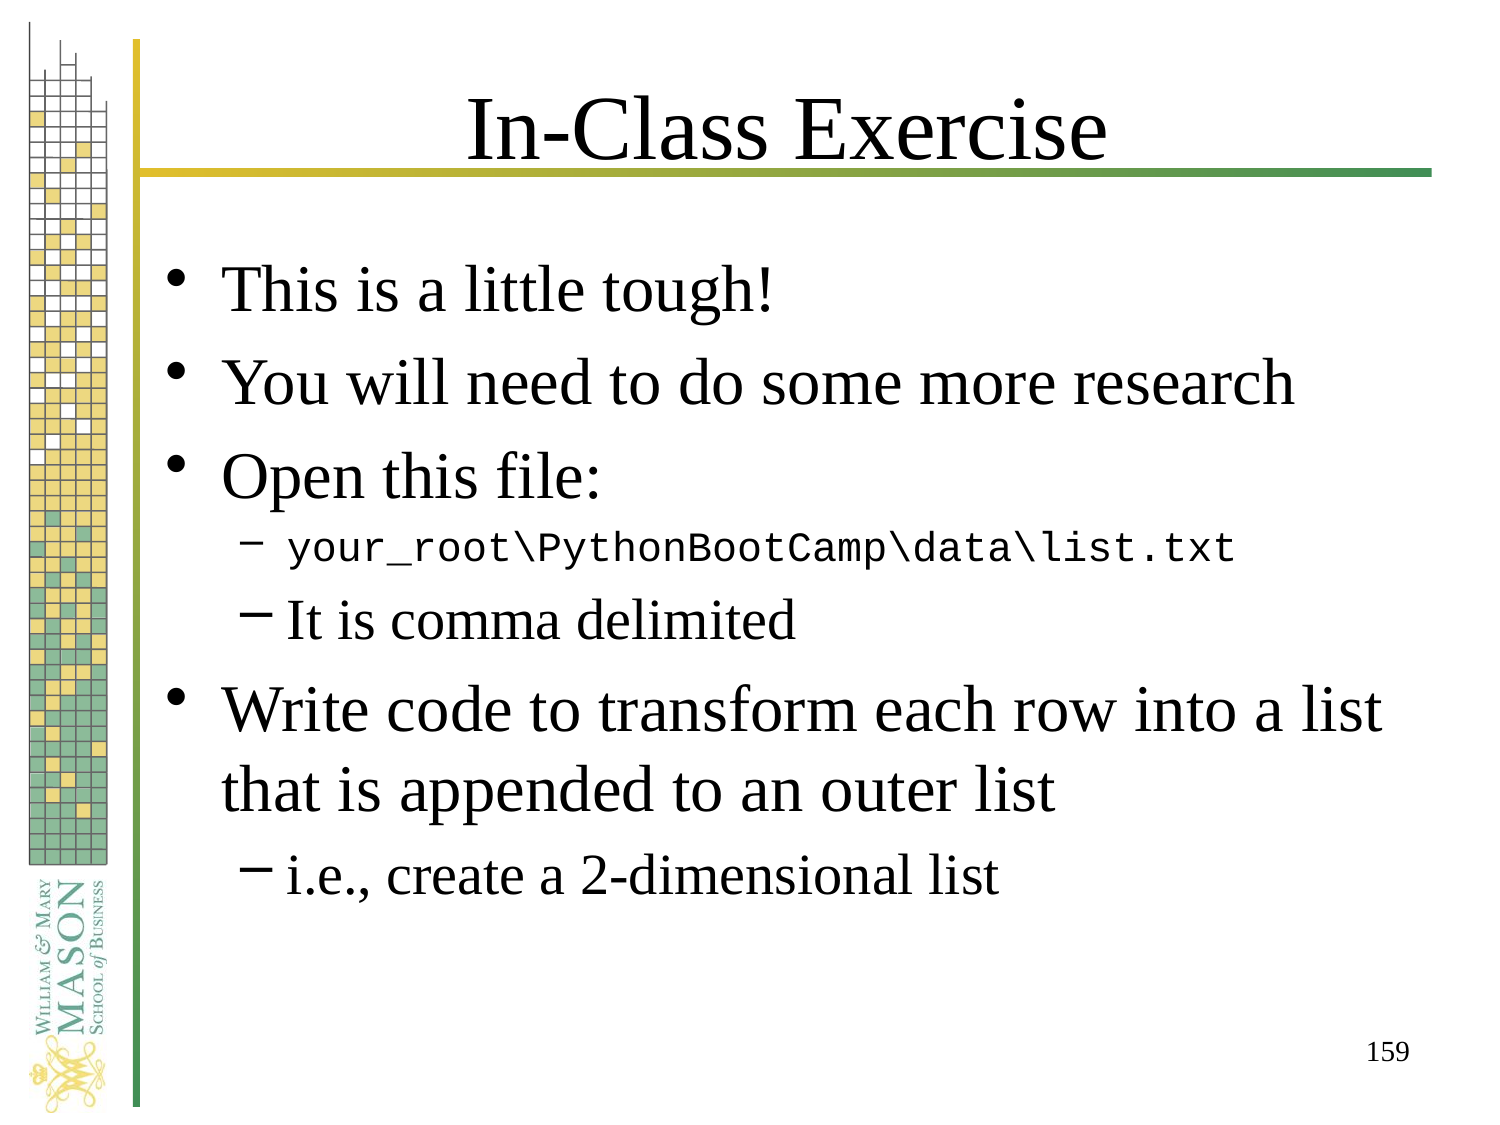

# In-Class Exercise
This is a little tough!
You will need to do some more research
Open this file:
your_root\PythonBootCamp\data\list.txt
It is comma delimited
Write code to transform each row into a list that is appended to an outer list
i.e., create a 2-dimensional list
159